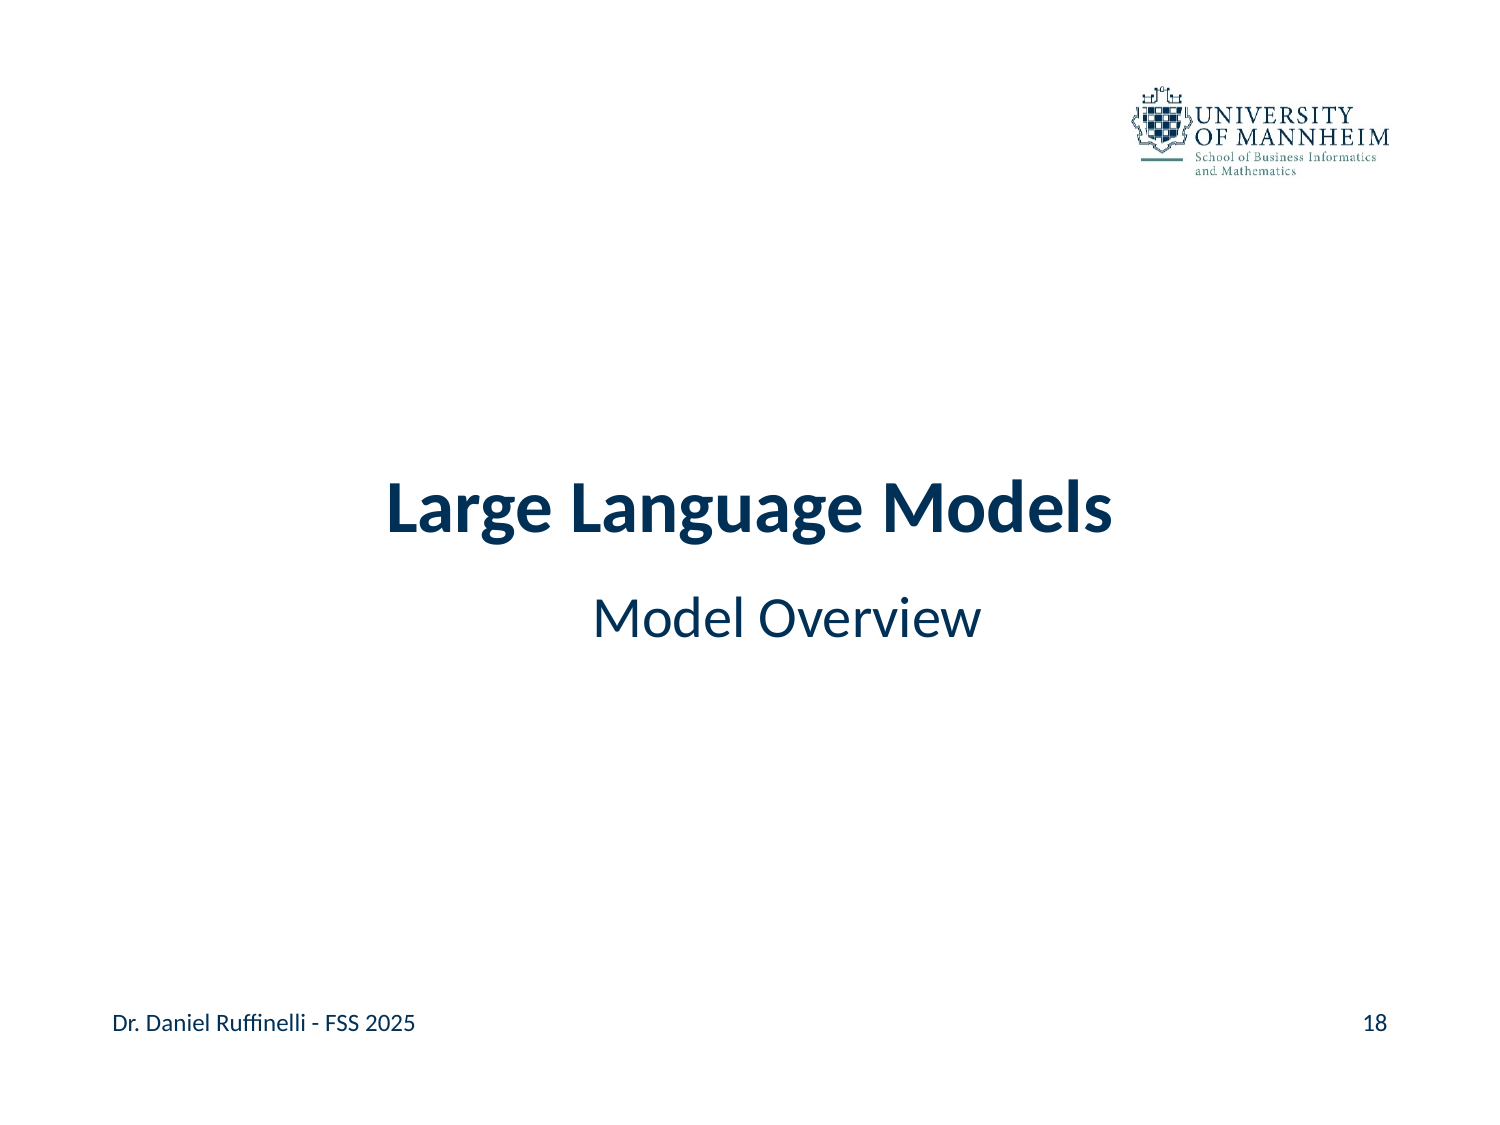

#

Large Language Models
 Model Overview
Dr. Daniel Ruffinelli - FSS 2025
18